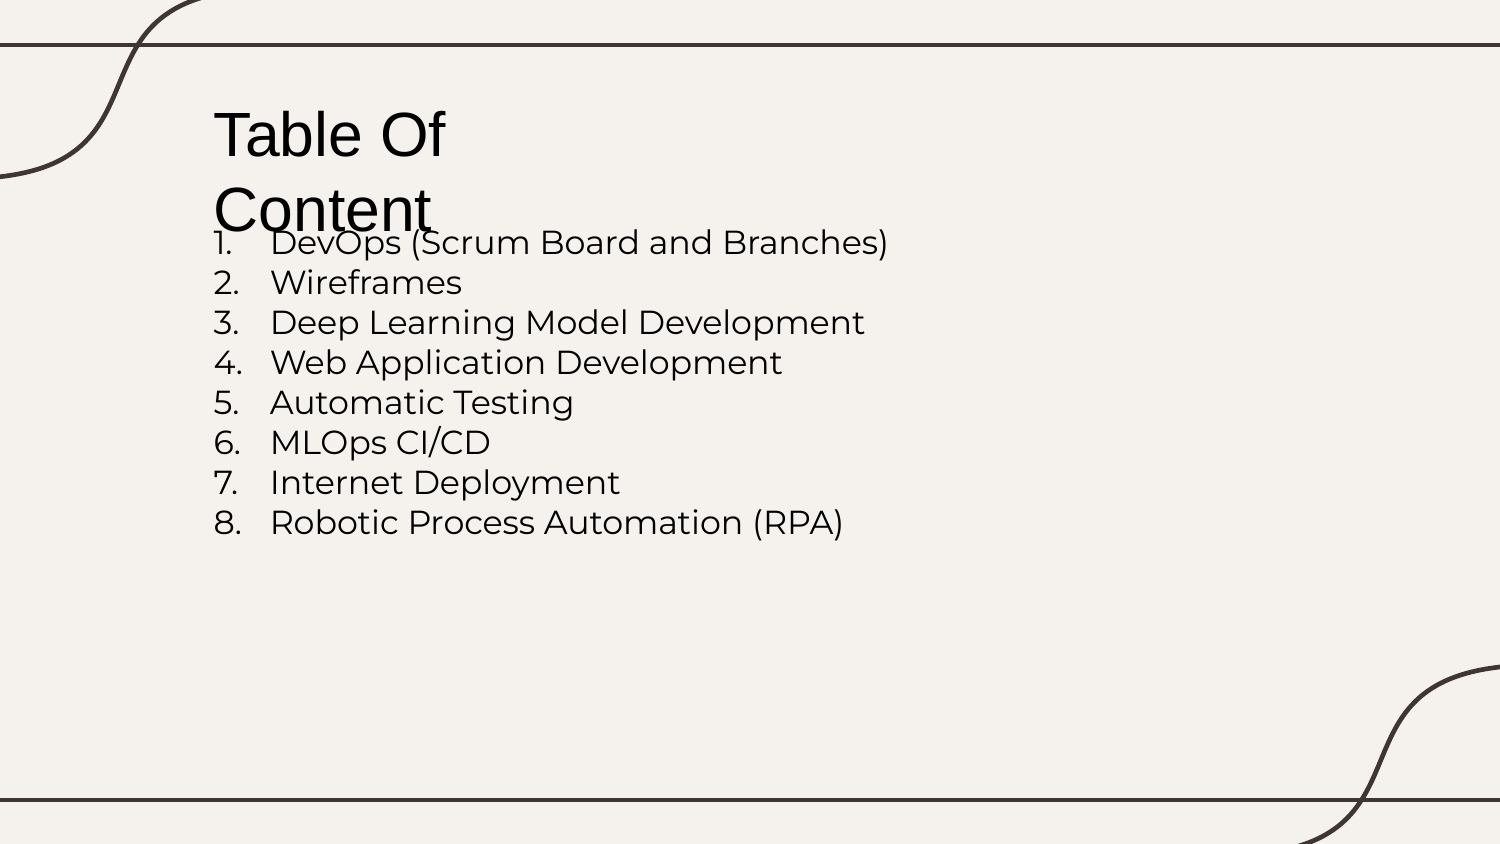

Table Of Content
DevOps (Scrum Board and Branches)
Wireframes
Deep Learning Model Development
Web Application Development
Automatic Testing
MLOps CI/CD
Internet Deployment
Robotic Process Automation (RPA)